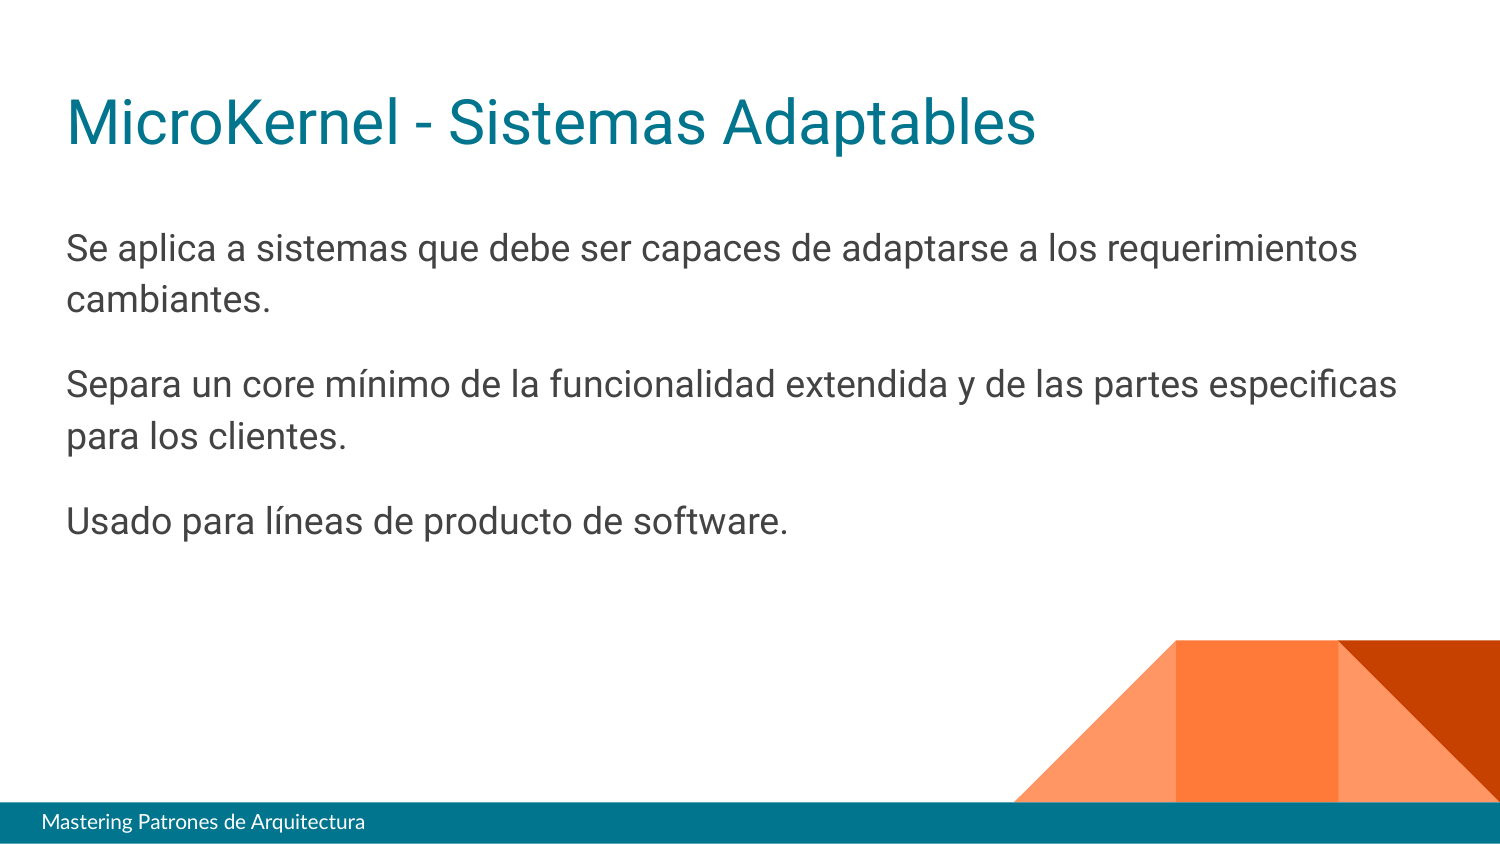

# MicroKernel - Sistemas Adaptables
Se aplica a sistemas que debe ser capaces de adaptarse a los requerimientos cambiantes.
Separa un core mínimo de la funcionalidad extendida y de las partes especificas para los clientes.
Usado para líneas de producto de software.